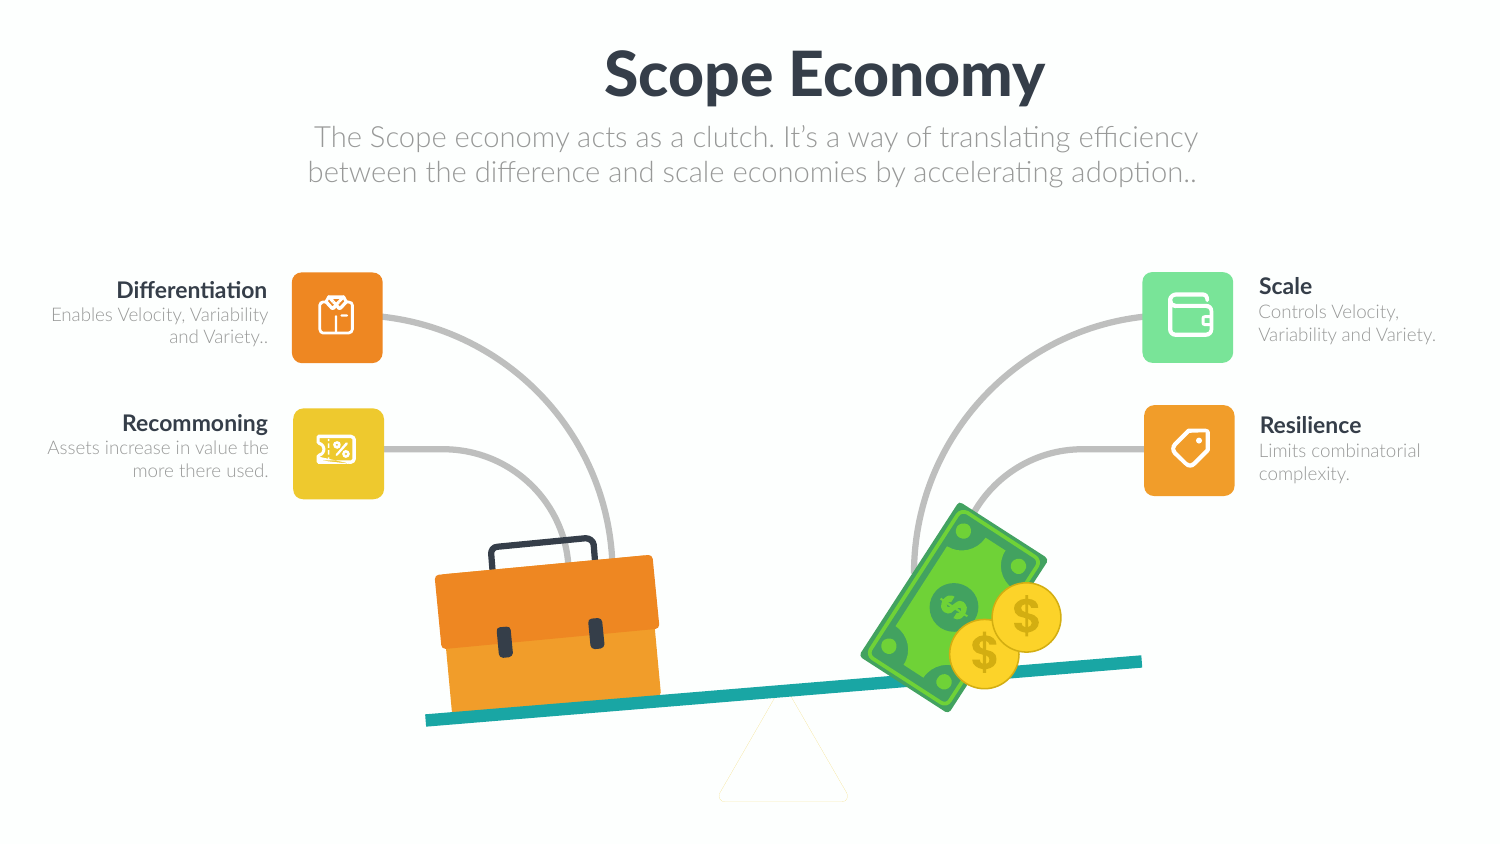

Scope Economy
The Scope economy acts as a clutch. It’s a way of translating efficiency between the difference and scale economies by accelerating adoption..
Scale
Controls Velocity, Variability and Variety.

Differentiation
Enables Velocity, Variability and Variety..

Recommoning
Assets increase in value the more there used.
Resilience
Limits combinatorial complexity.